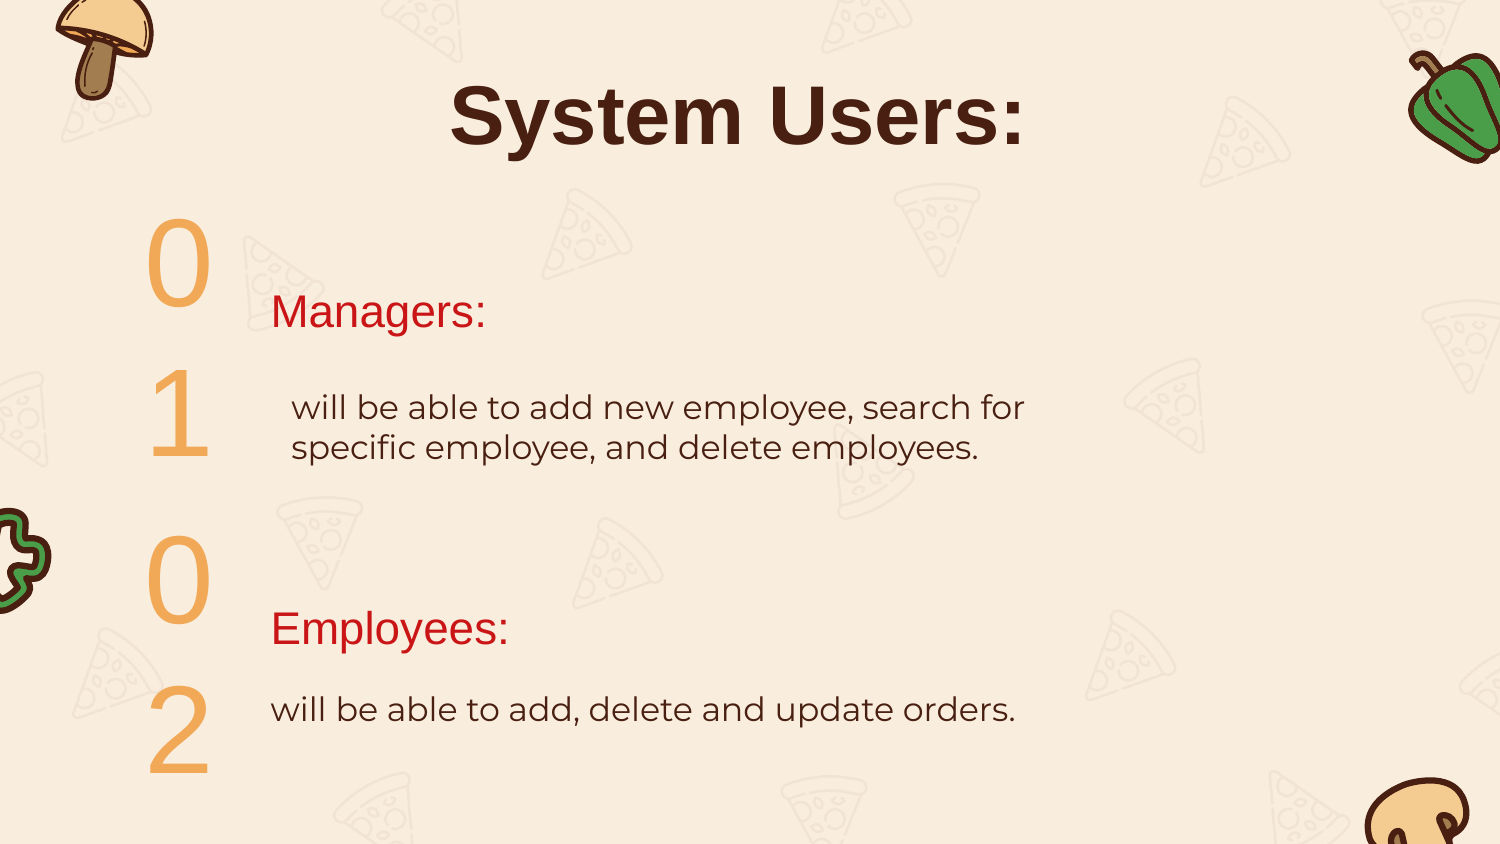

# System Users:
01
Managers:
will be able to add new employee, search for
specific employee, and delete employees.
02
Employees:
will be able to add, delete and update orders.